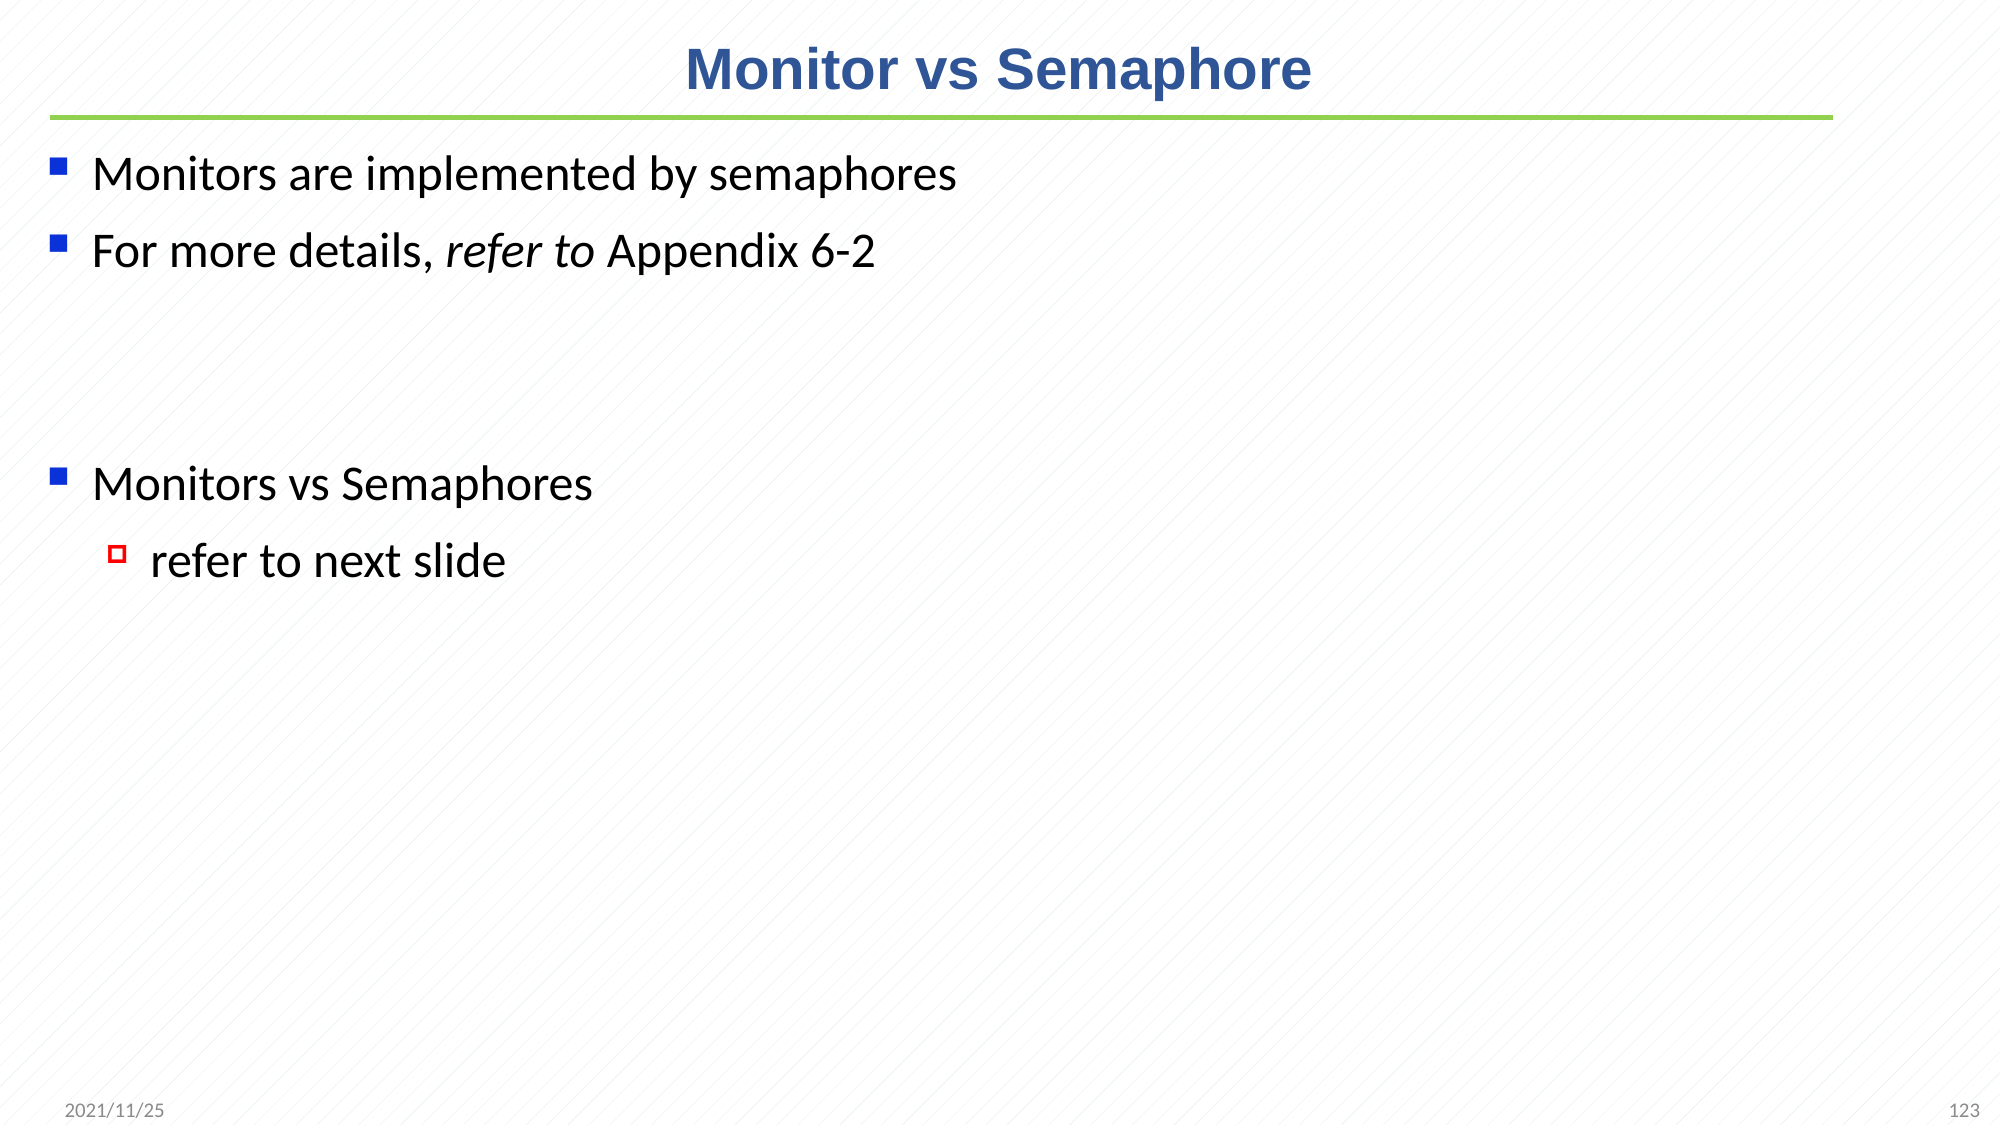

# Monitor vs Semaphore
Monitors are implemented by semaphores
For more details, refer to Appendix 6-2

Monitors vs Semaphores
refer to next slide

123
2021/11/25